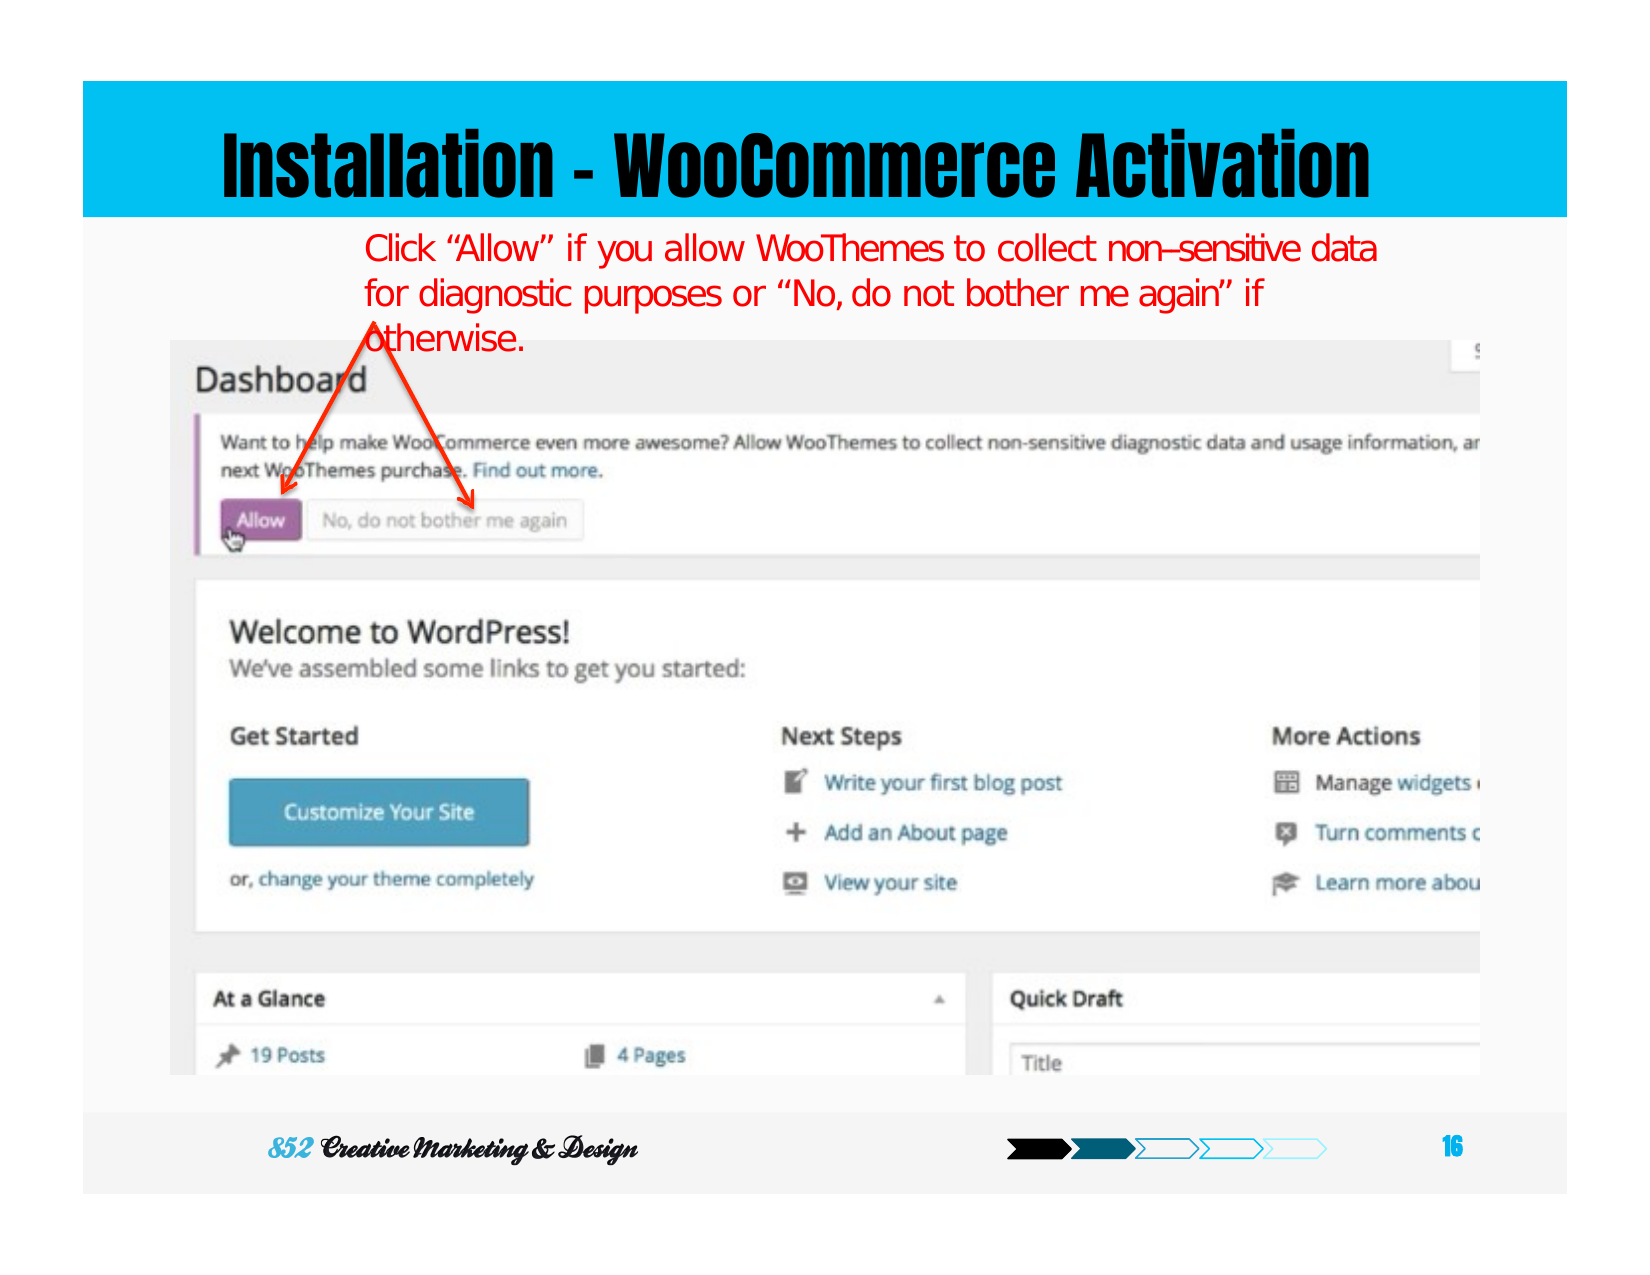

Installation – WooCommerce Activation
Click “Allow” if you allow WooThemes to collect non-­‐sensitive data  for diagnostic purposes or “No, do not bother me again” if otherwise.

16